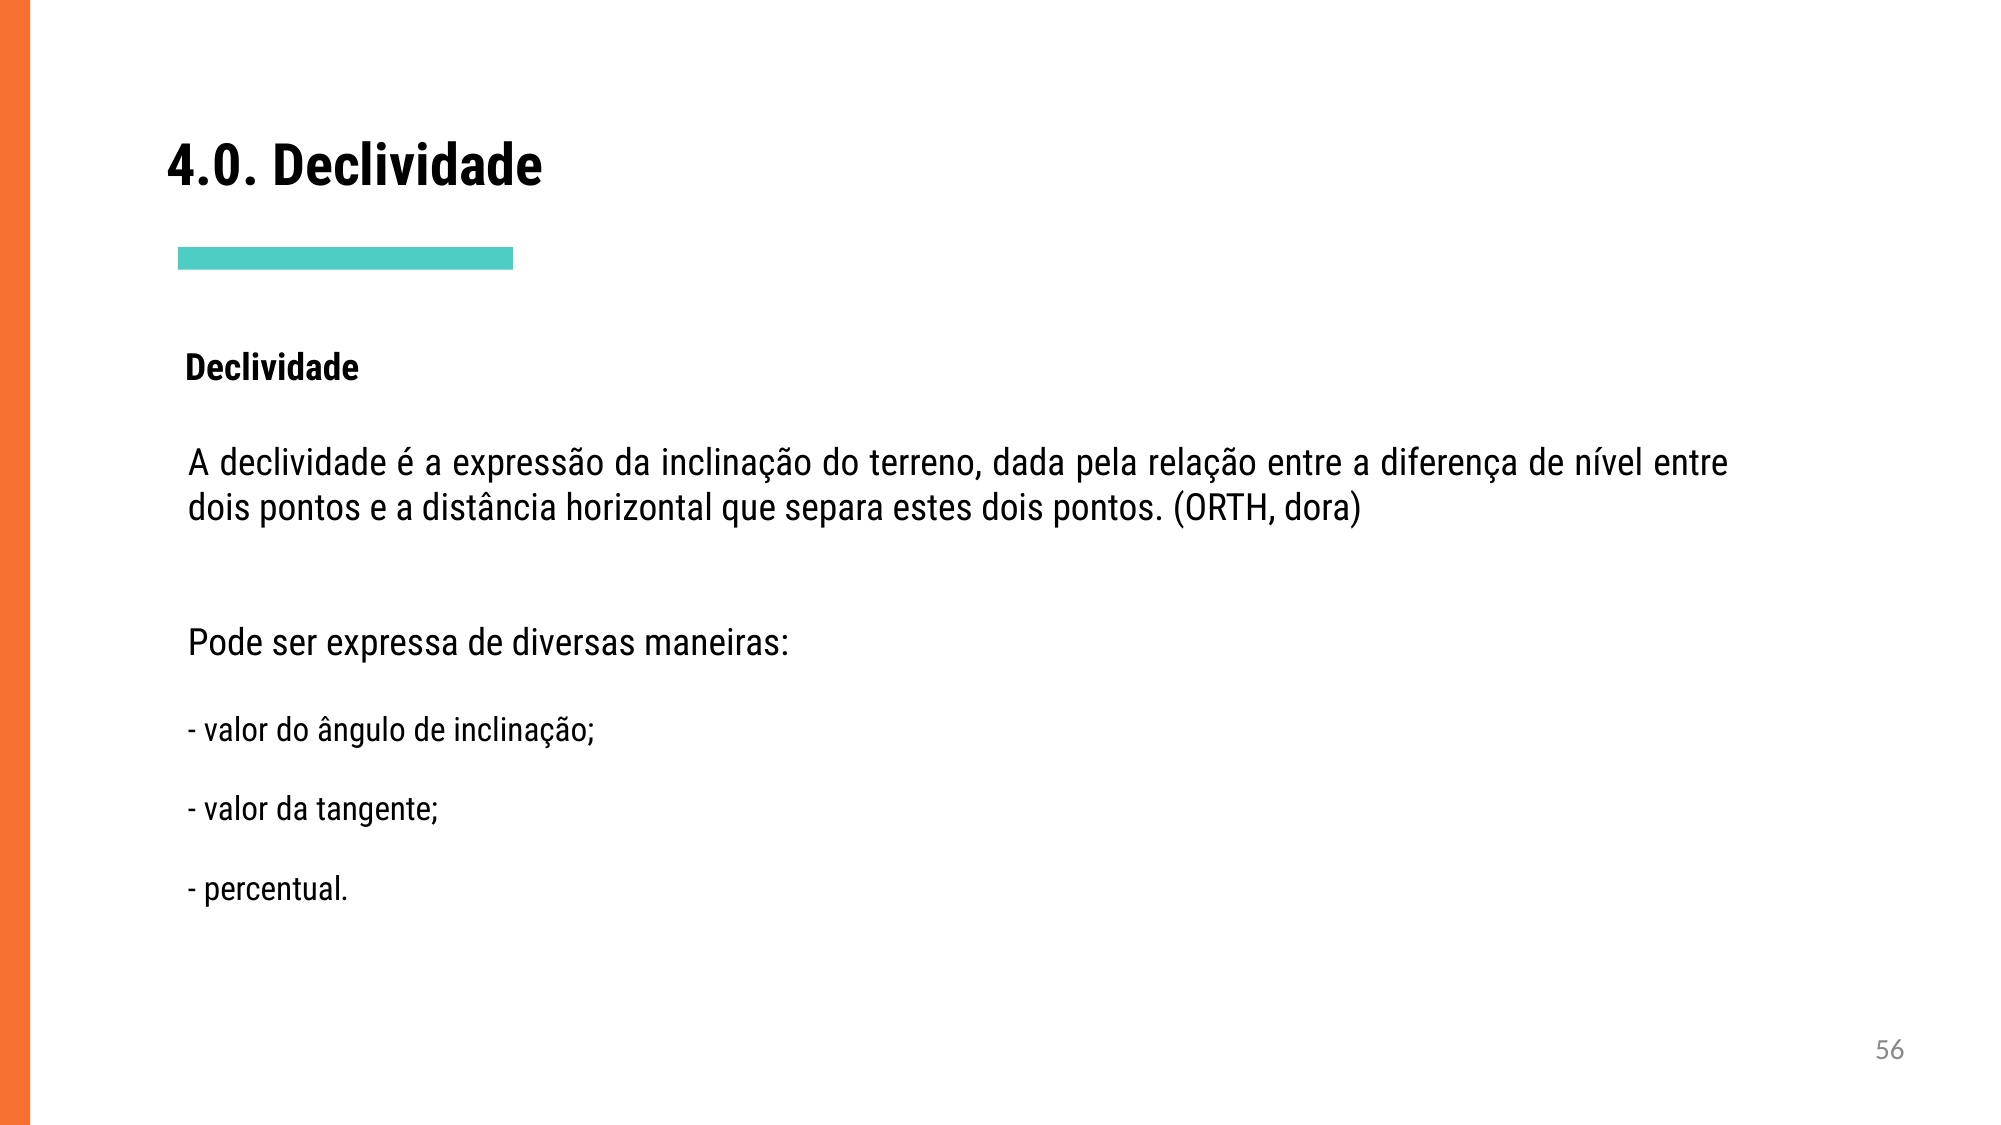

# 4.0. Declividade

Declividade
A declividade é a expressão da inclinação do terreno, dada pela relação entre a diferença de nível entre dois pontos e a distância horizontal que separa estes dois pontos. (ORTH, dora)

Pode ser expressa de diversas maneiras:

- valor do ângulo de inclinação;

- valor da tangente;

- percentual.

56